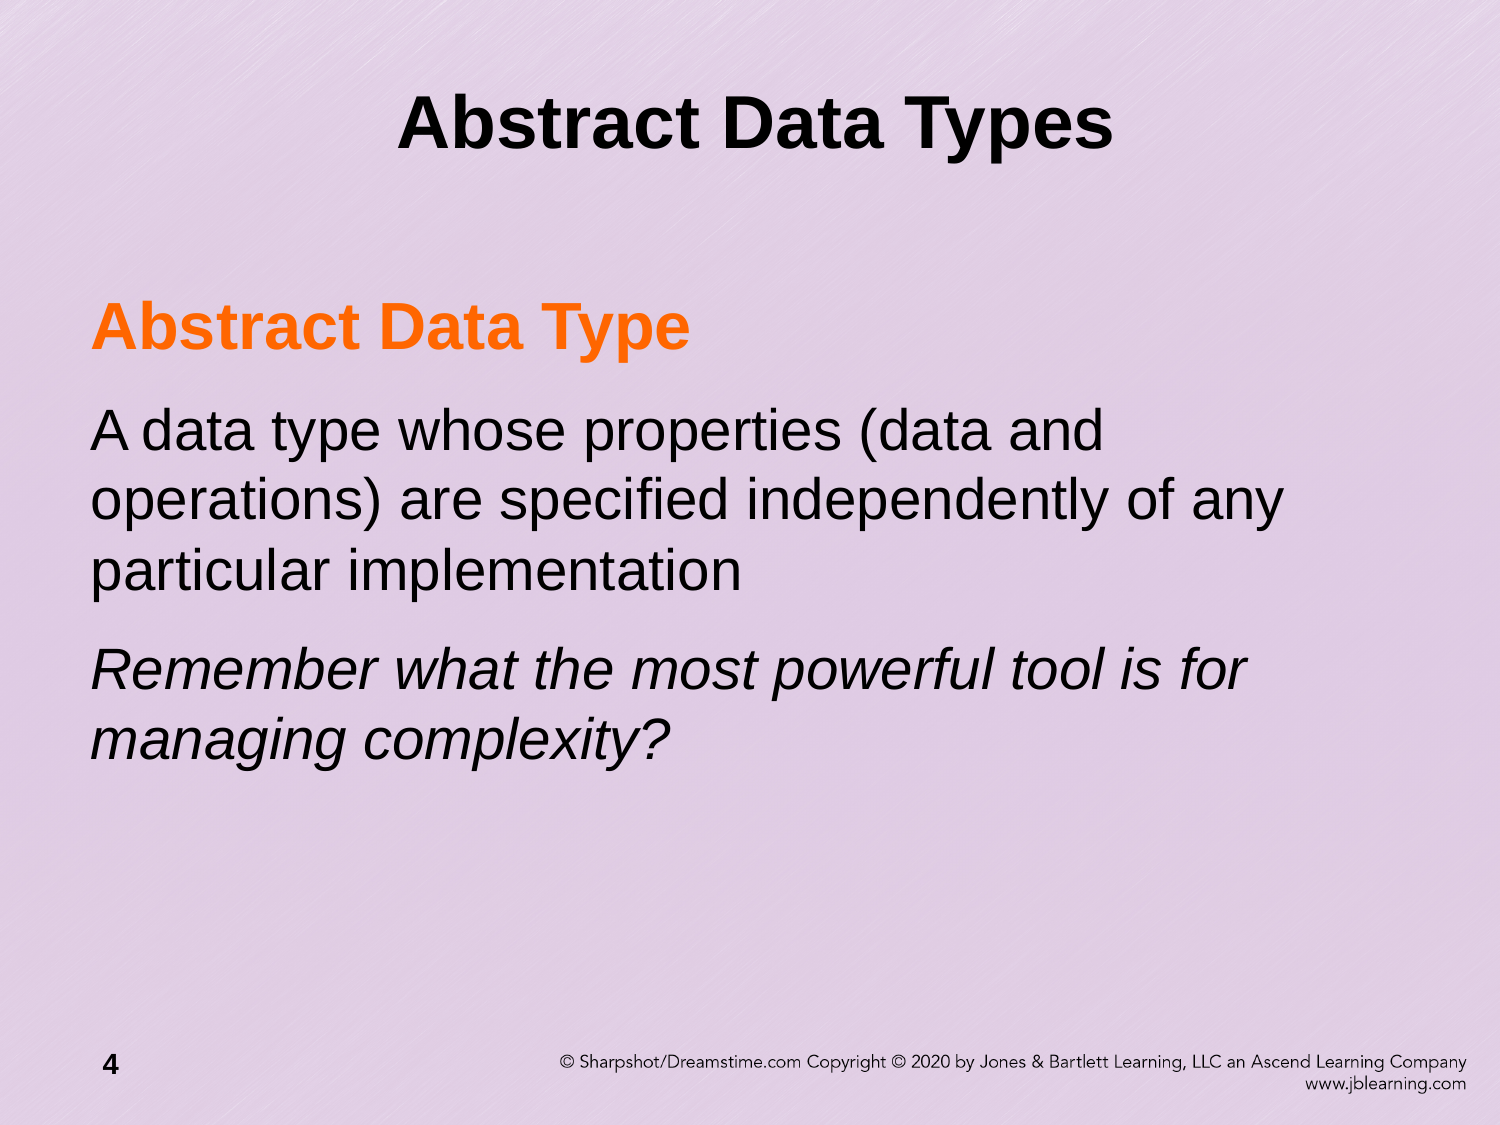

# Abstract Data Types
Abstract Data Type
A data type whose properties (data and operations) are specified independently of any particular implementation
Remember what the most powerful tool is for managing complexity?
4